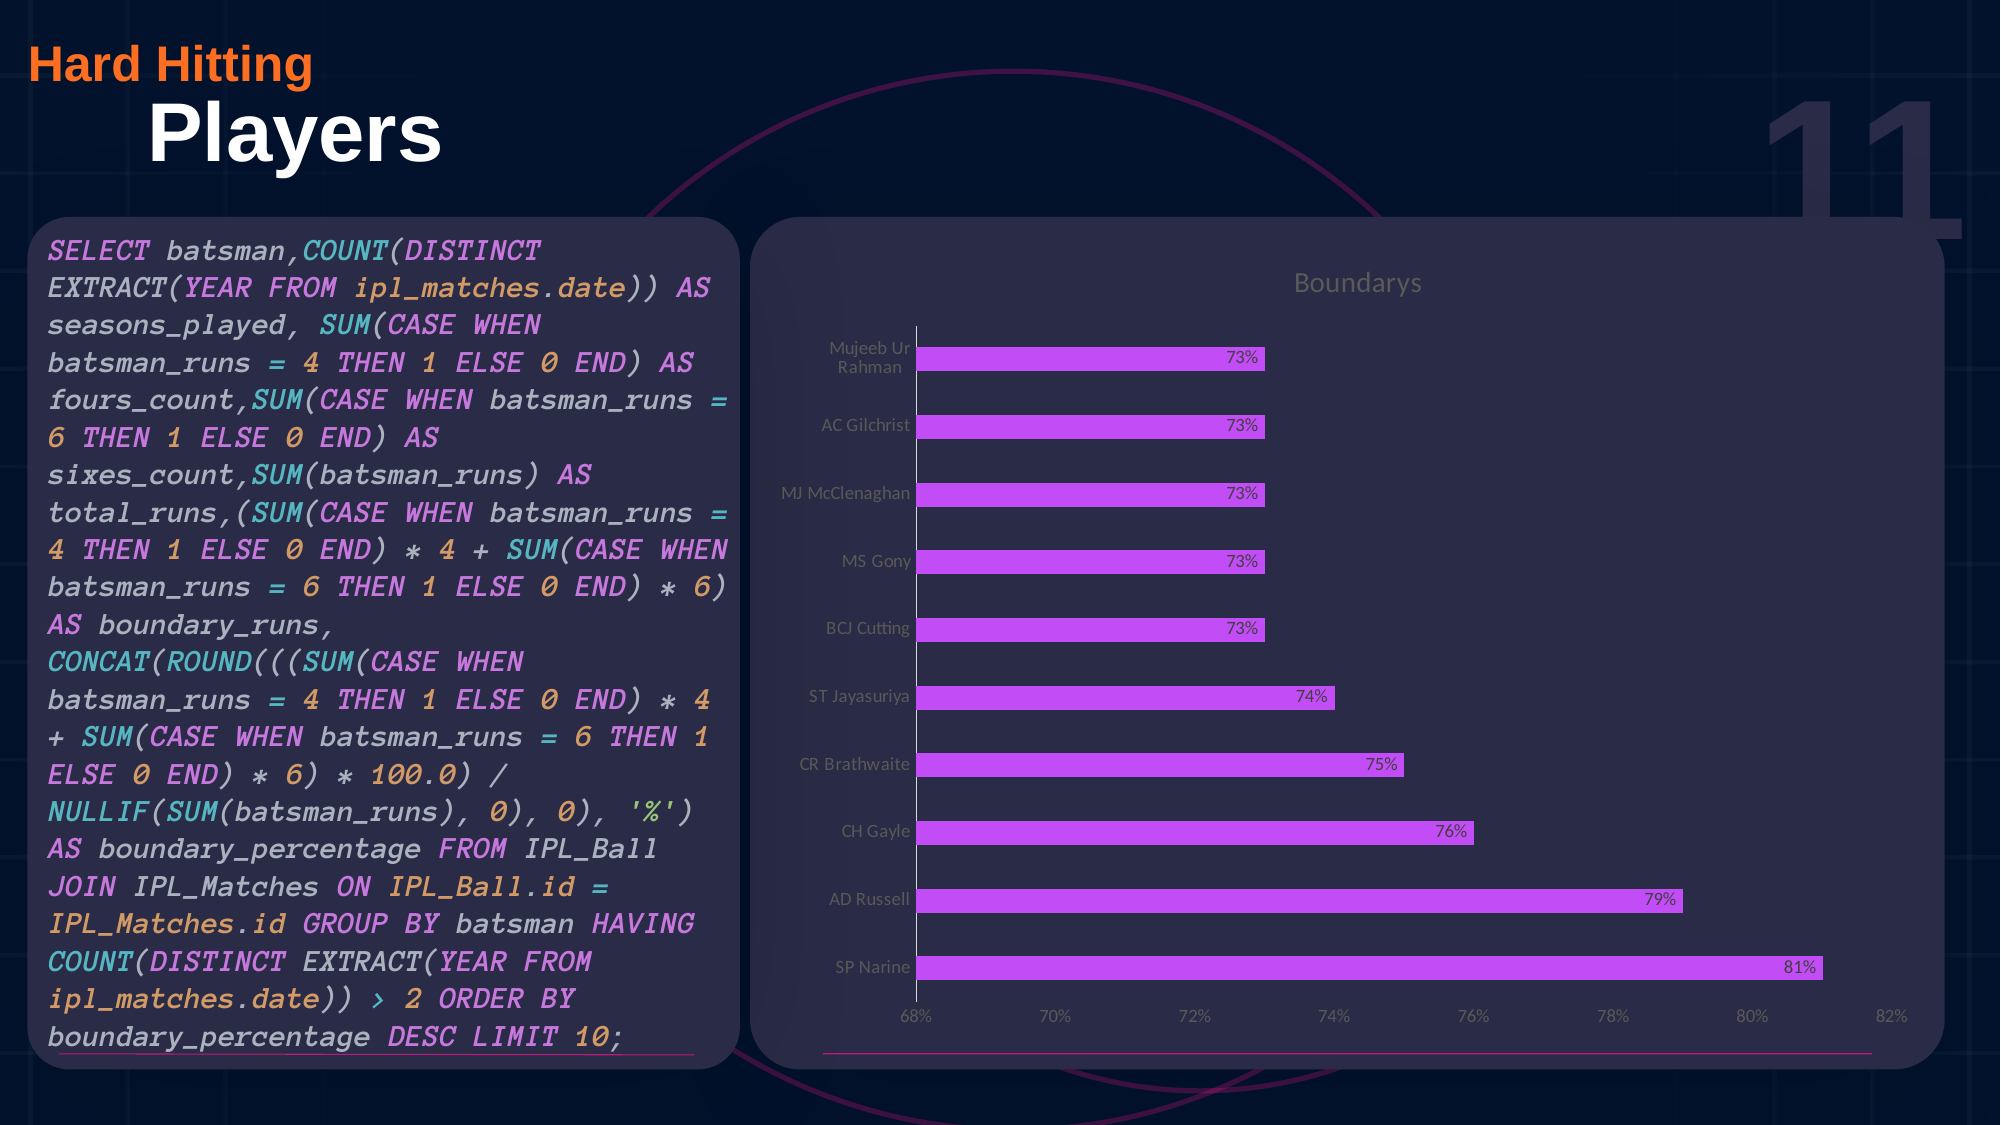

Hard Hitting

Players

### Chart

| Category |
|---|
SELECT batsman,COUNT(DISTINCT EXTRACT(YEAR FROM ipl_matches.date)) AS seasons_played, SUM(CASE WHEN batsman_runs = 4 THEN 1 ELSE 0 END) AS fours_count,SUM(CASE WHEN batsman_runs = 6 THEN 1 ELSE 0 END) AS sixes_count,SUM(batsman_runs) AS total_runs,(SUM(CASE WHEN batsman_runs = 4 THEN 1 ELSE 0 END) * 4 + SUM(CASE WHEN batsman_runs = 6 THEN 1 ELSE 0 END) * 6) AS boundary_runs, CONCAT(ROUND(((SUM(CASE WHEN batsman_runs = 4 THEN 1 ELSE 0 END) * 4 + SUM(CASE WHEN batsman_runs = 6 THEN 1 ELSE 0 END) * 6) * 100.0) / NULLIF(SUM(batsman_runs), 0), 0), '%') AS boundary_percentage FROM IPL_Ball JOIN IPL_Matches ON IPL_Ball.id = IPL_Matches.id GROUP BY batsman HAVING COUNT(DISTINCT EXTRACT(YEAR FROM ipl_matches.date)) > 2 ORDER BY boundary_percentage DESC LIMIT 10;

### Chart: Boundarys

| Category |  |
|---|---|
| SP Narine | 0.81 |
| AD Russell | 0.79 |
| CH Gayle | 0.76 |
| CR Brathwaite | 0.75 |
| ST Jayasuriya | 0.74 |
| BCJ Cutting | 0.73 |
| MS Gony | 0.73 |
| MJ McClenaghan | 0.73 |
| AC Gilchrist | 0.73 |
| Mujeeb Ur Rahman | 0.73 |